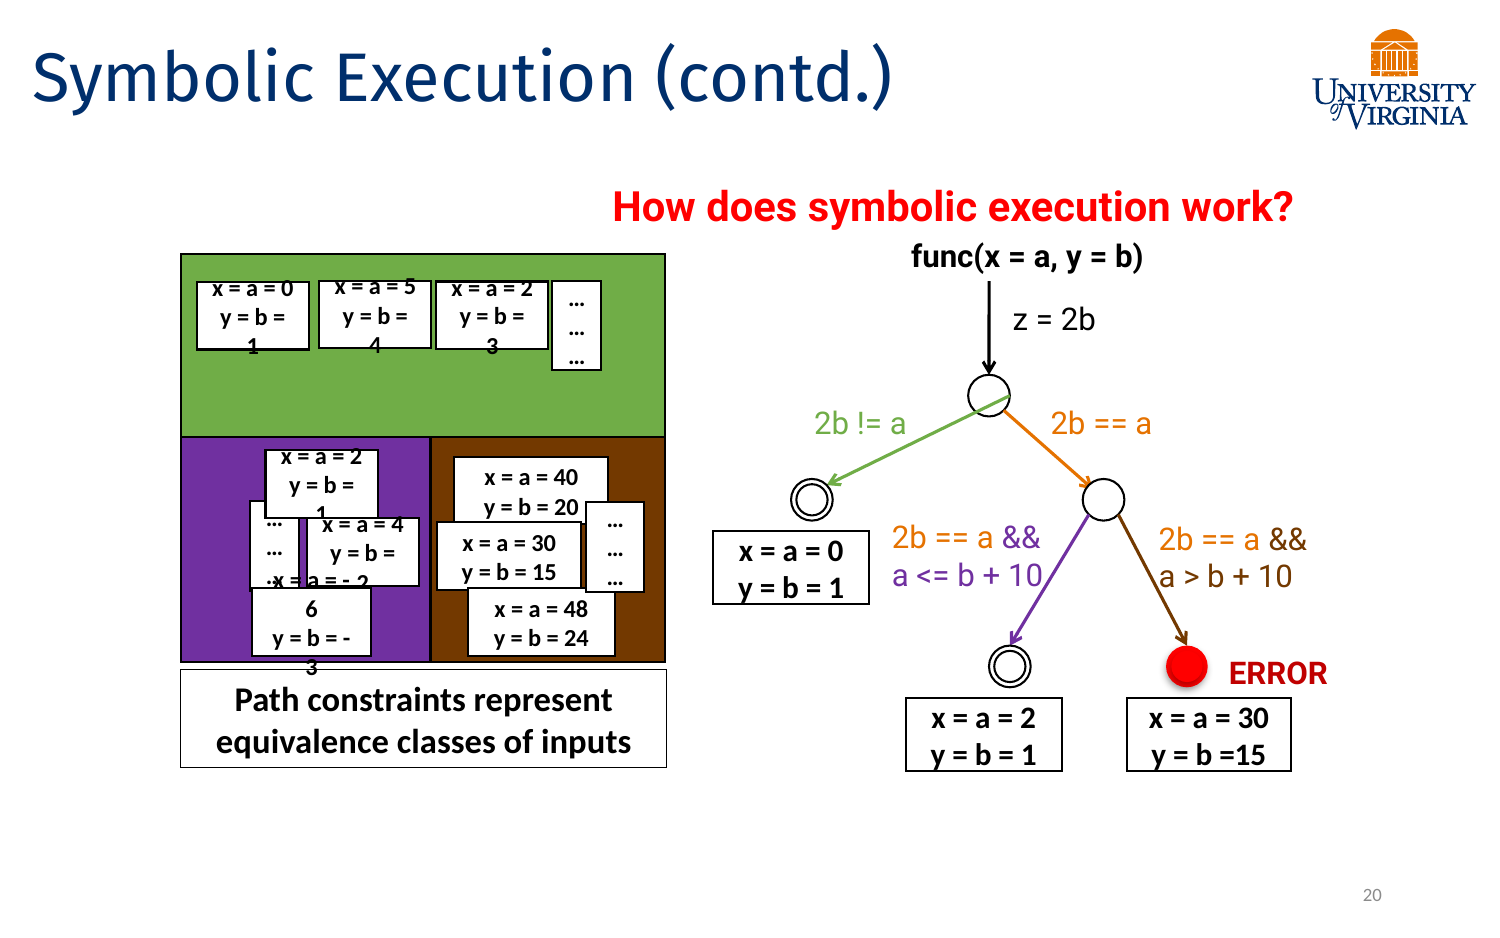

# Symbolic Execution (contd.)
How does symbolic execution work?
func(x = a, y = b)

x = a = 5
y = b = 4
………
x = a = 2
y = b = 3
x = a = 0
y = b = 1
z = 2b

2b != a
2b == a

x = a = 2
y = b = 1
x = a = 40
y = b = 20

………
………
2b == a &&
a <= b + 10
2b == a &&
a > b + 10
x = a = 4
y = b = 2
x = a = 30
y = b = 15
x = a = 0
y = b = 1
x = a = 48
y = b = 24
x = a = -6
y = b = -3

ERROR
Path constraints represent
equivalence classes of inputs
x = a = 2
y = b = 1
x = a = 30
y = b =15
20